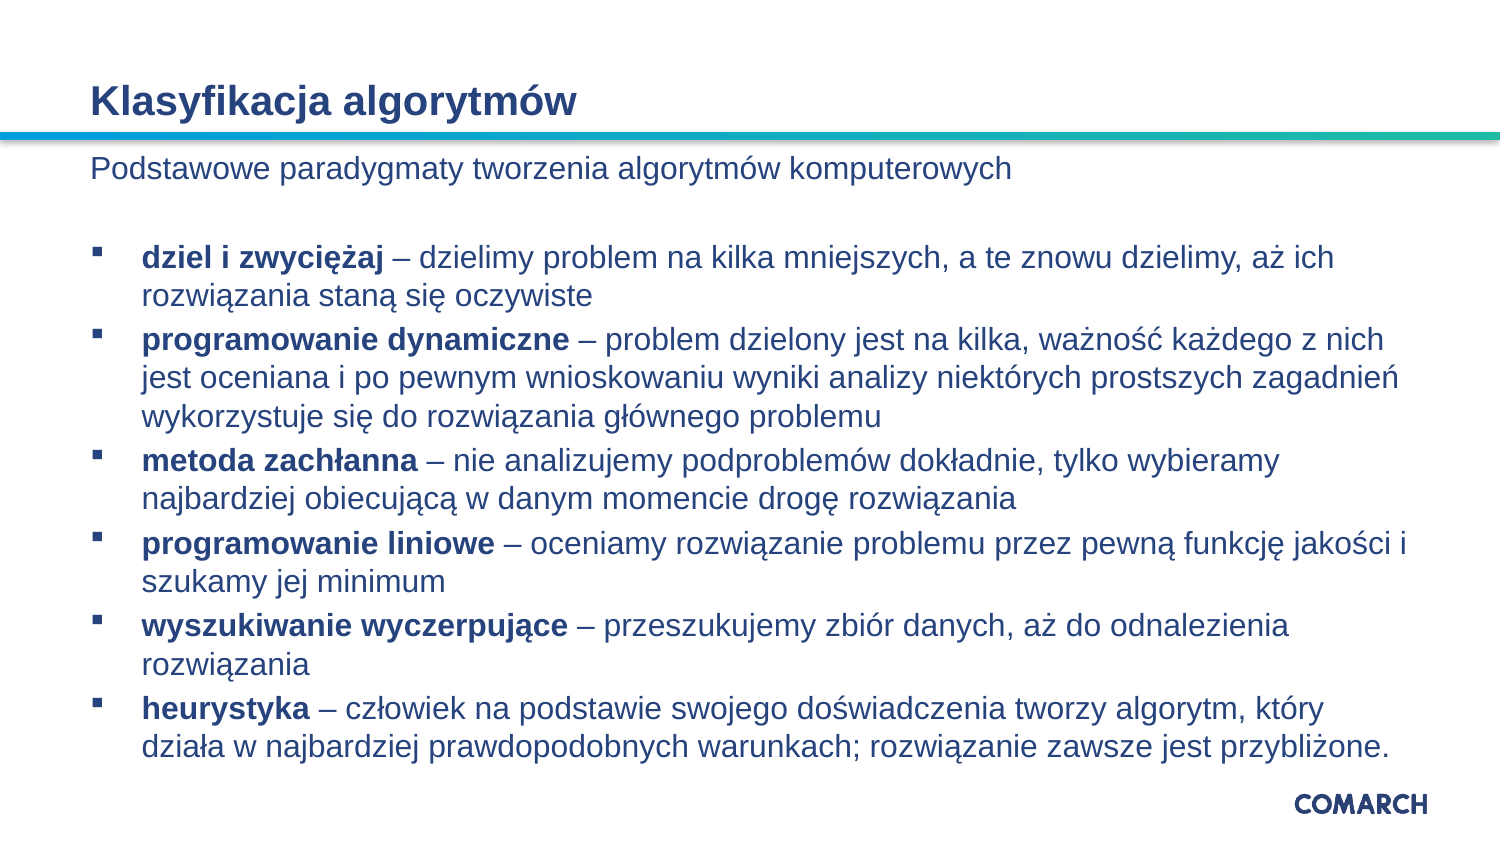

# Klasyfikacja algorytmów
Podstawowe paradygmaty tworzenia algorytmów komputerowych

dziel i zwyciężaj – dzielimy problem na kilka mniejszych, a te znowu dzielimy, aż ich rozwiązania staną się oczywiste
programowanie dynamiczne – problem dzielony jest na kilka, ważność każdego z nich jest oceniana i po pewnym wnioskowaniu wyniki analizy niektórych prostszych zagadnień wykorzystuje się do rozwiązania głównego problemu
metoda zachłanna – nie analizujemy podproblemów dokładnie, tylko wybieramy najbardziej obiecującą w danym momencie drogę rozwiązania
programowanie liniowe – oceniamy rozwiązanie problemu przez pewną funkcję jakości i szukamy jej minimum
wyszukiwanie wyczerpujące – przeszukujemy zbiór danych, aż do odnalezienia rozwiązania
heurystyka – człowiek na podstawie swojego doświadczenia tworzy algorytm, który działa w najbardziej prawdopodobnych warunkach; rozwiązanie zawsze jest przybliżone.